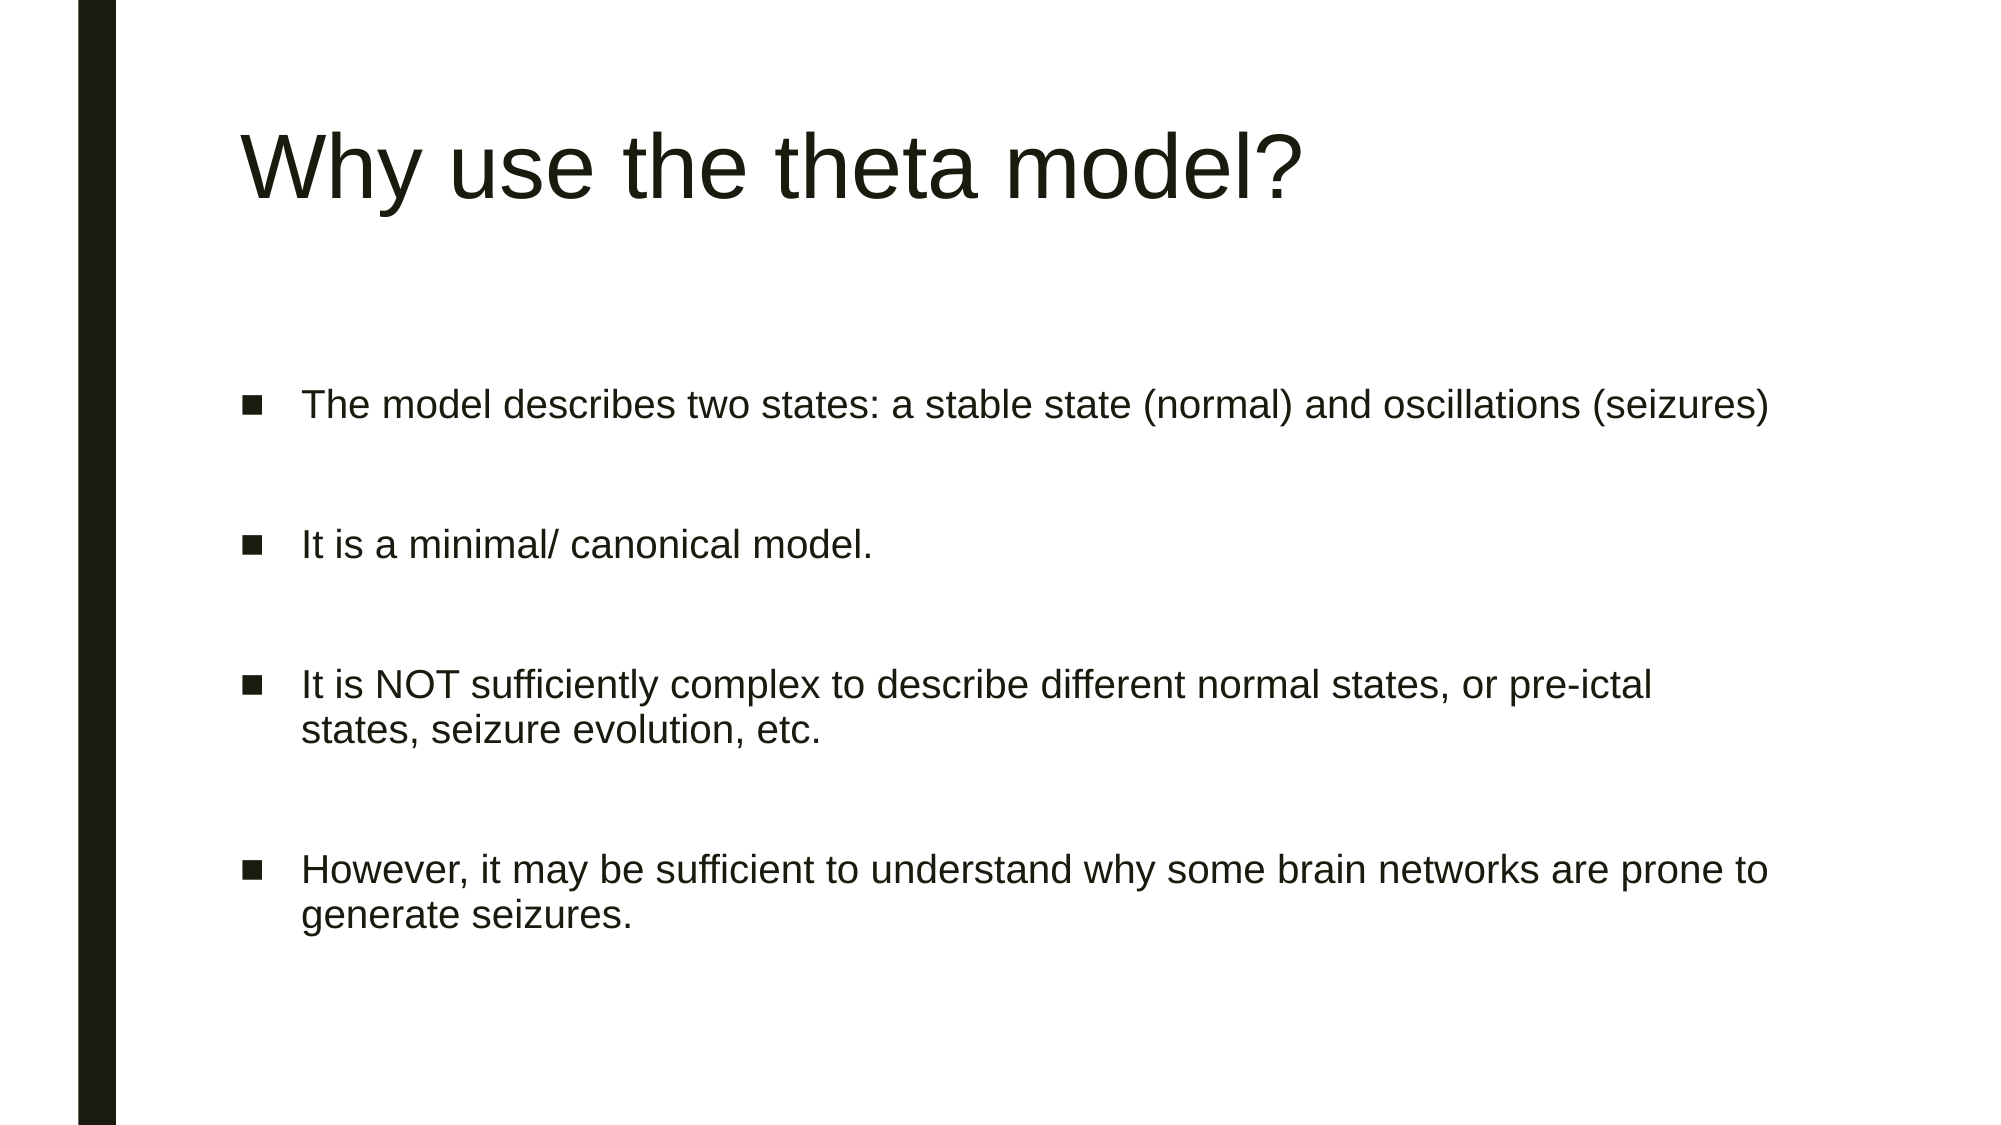

# Why use the theta model?
The model describes two states: a stable state (normal) and oscillations (seizures)

It is a minimal/ canonical model.

It is NOT sufficiently complex to describe different normal states, or pre-ictal states, seizure evolution, etc.

However, it may be sufficient to understand why some brain networks are prone to generate seizures.